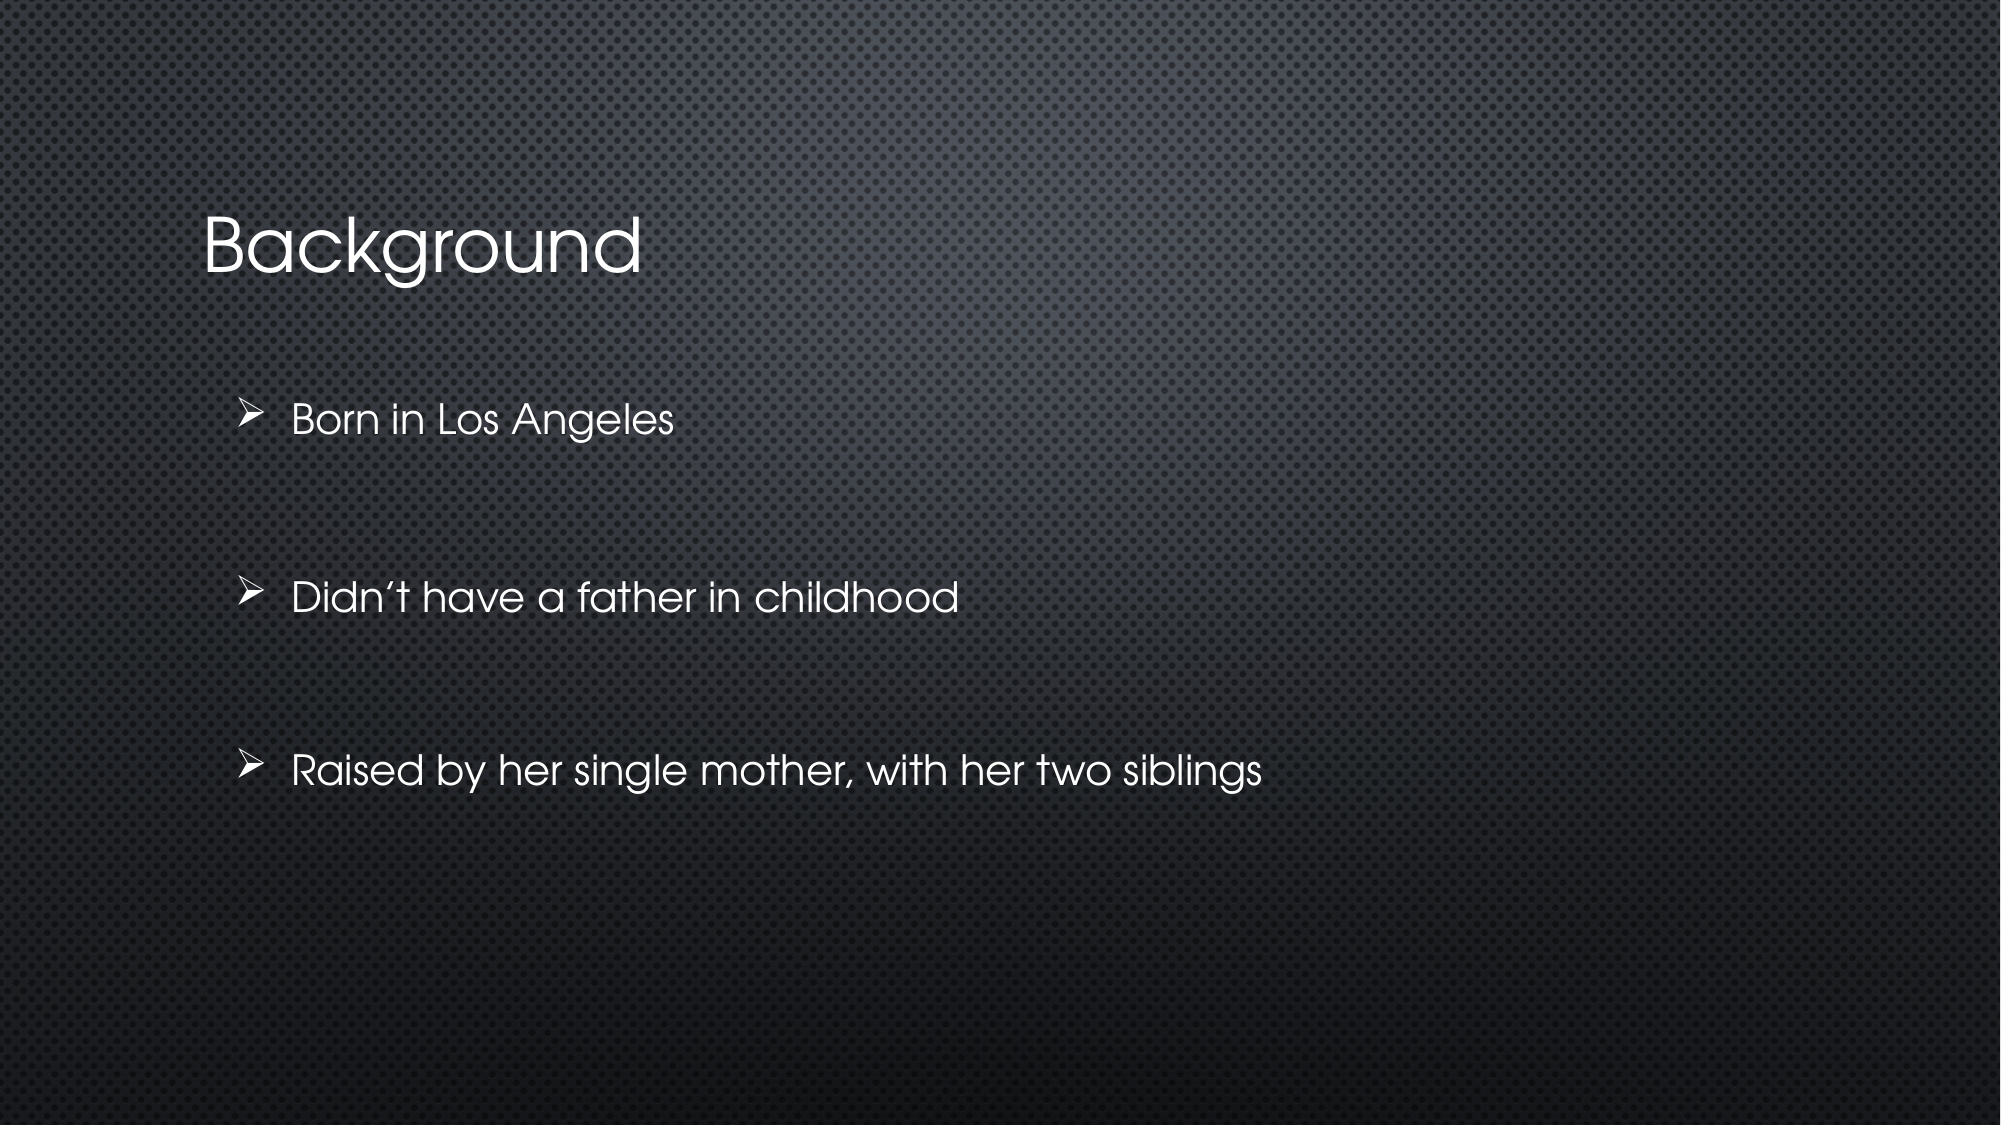

# Background
Born in Los Angeles
Didn’t have a father in childhood

Raised by her single mother, with her two siblings